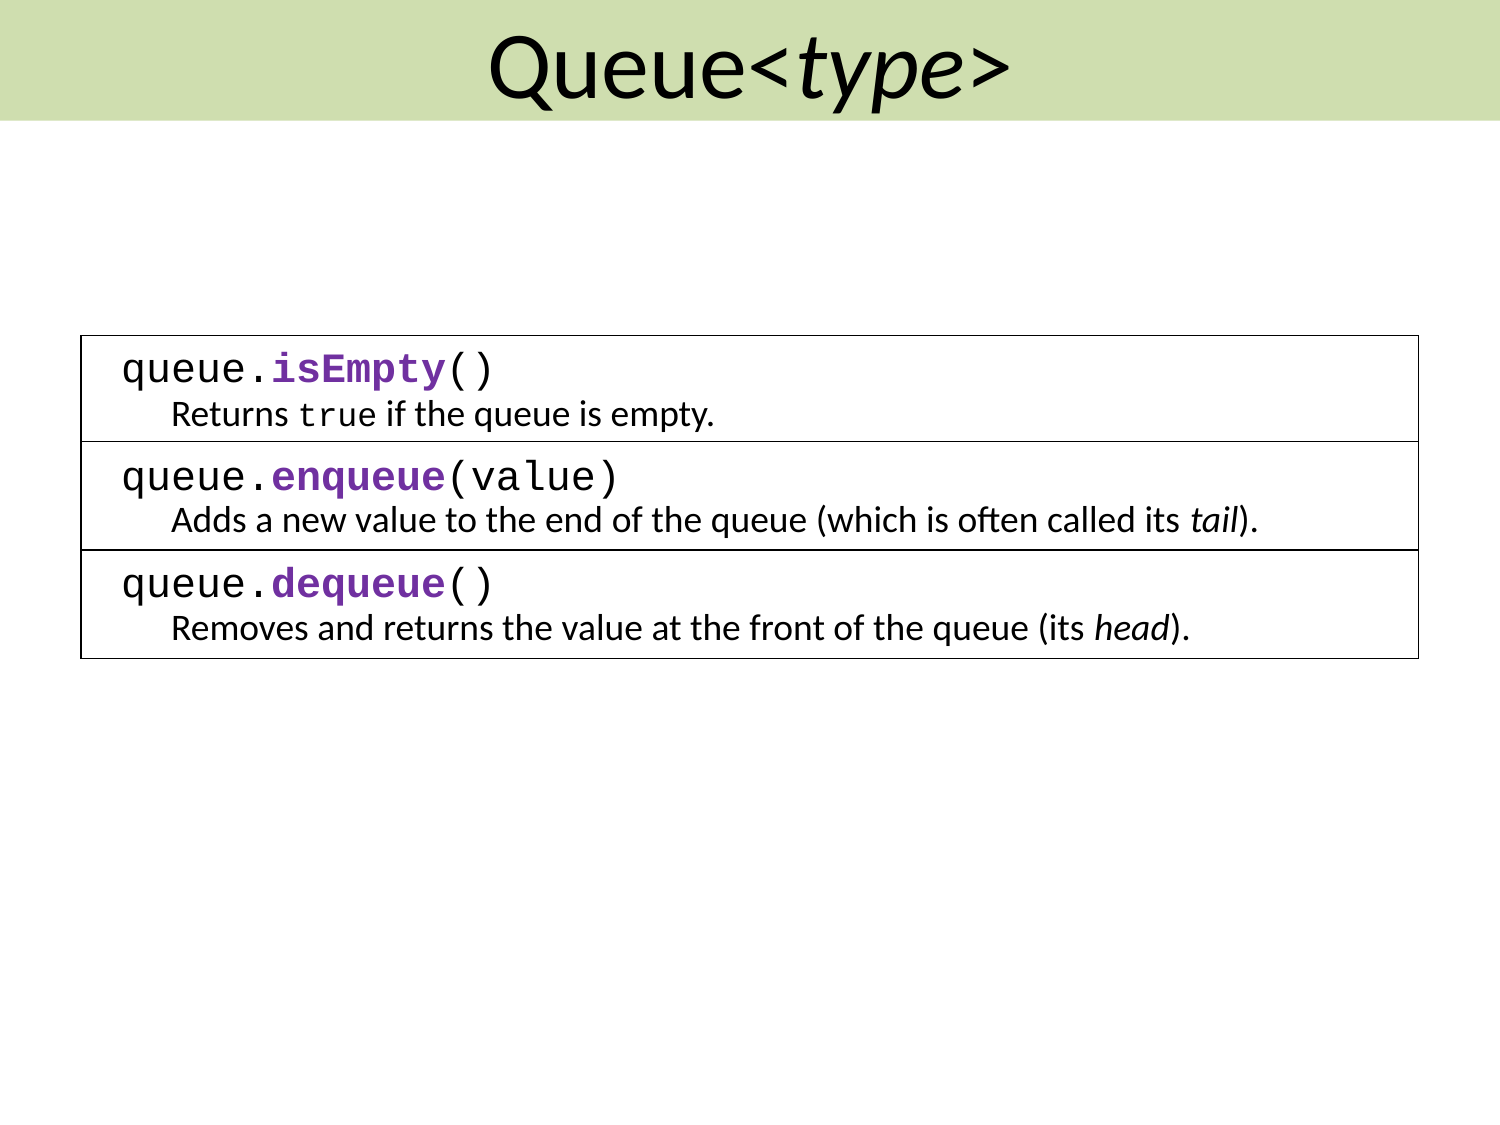

Queue<type>
queue.isEmpty()

Returns true if the queue is empty.

queue.enqueue(value)
Adds a new value to the end of the queue (which is often called its tail).
queue.dequeue()

Removes and returns the value at the front of the queue (its head).